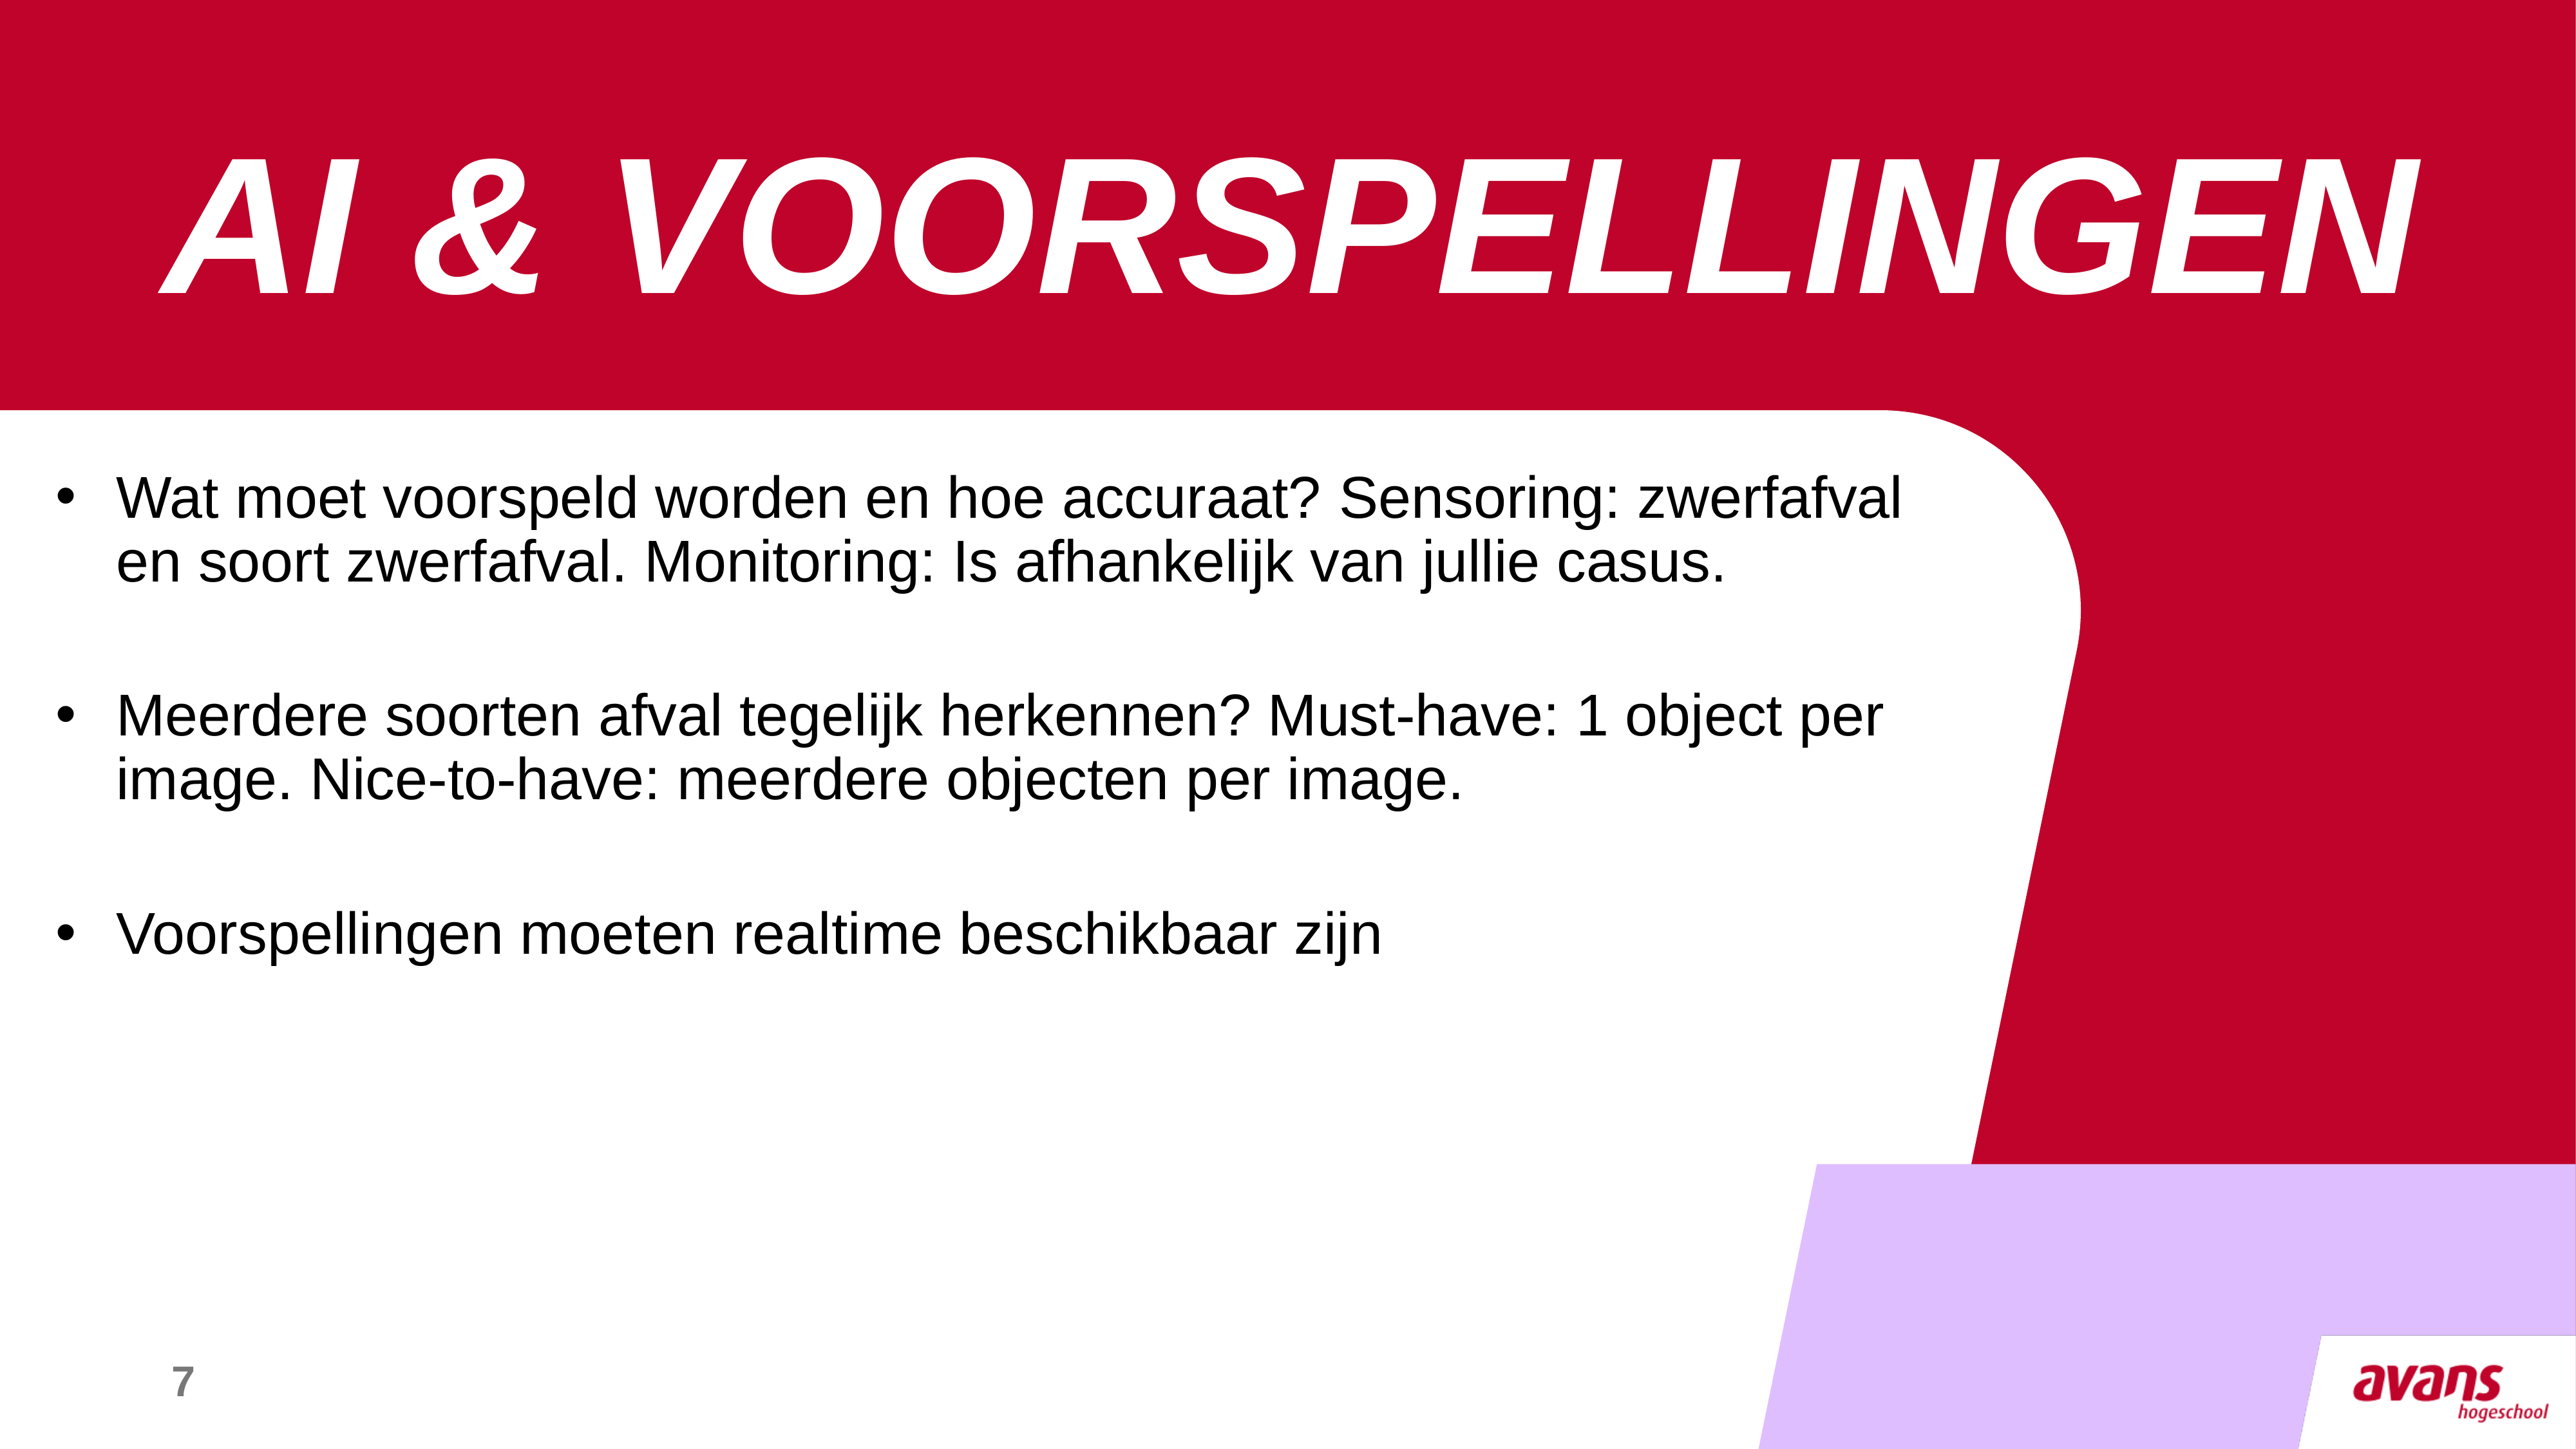

# AI & Voorspellingen
Wat moet voorspeld worden en hoe accuraat? Sensoring: zwerfafval en soort zwerfafval. Monitoring: Is afhankelijk van jullie casus.

Meerdere soorten afval tegelijk herkennen? Must-have: 1 object per image. Nice-to-have: meerdere objecten per image.

Voorspellingen moeten realtime beschikbaar zijn
7